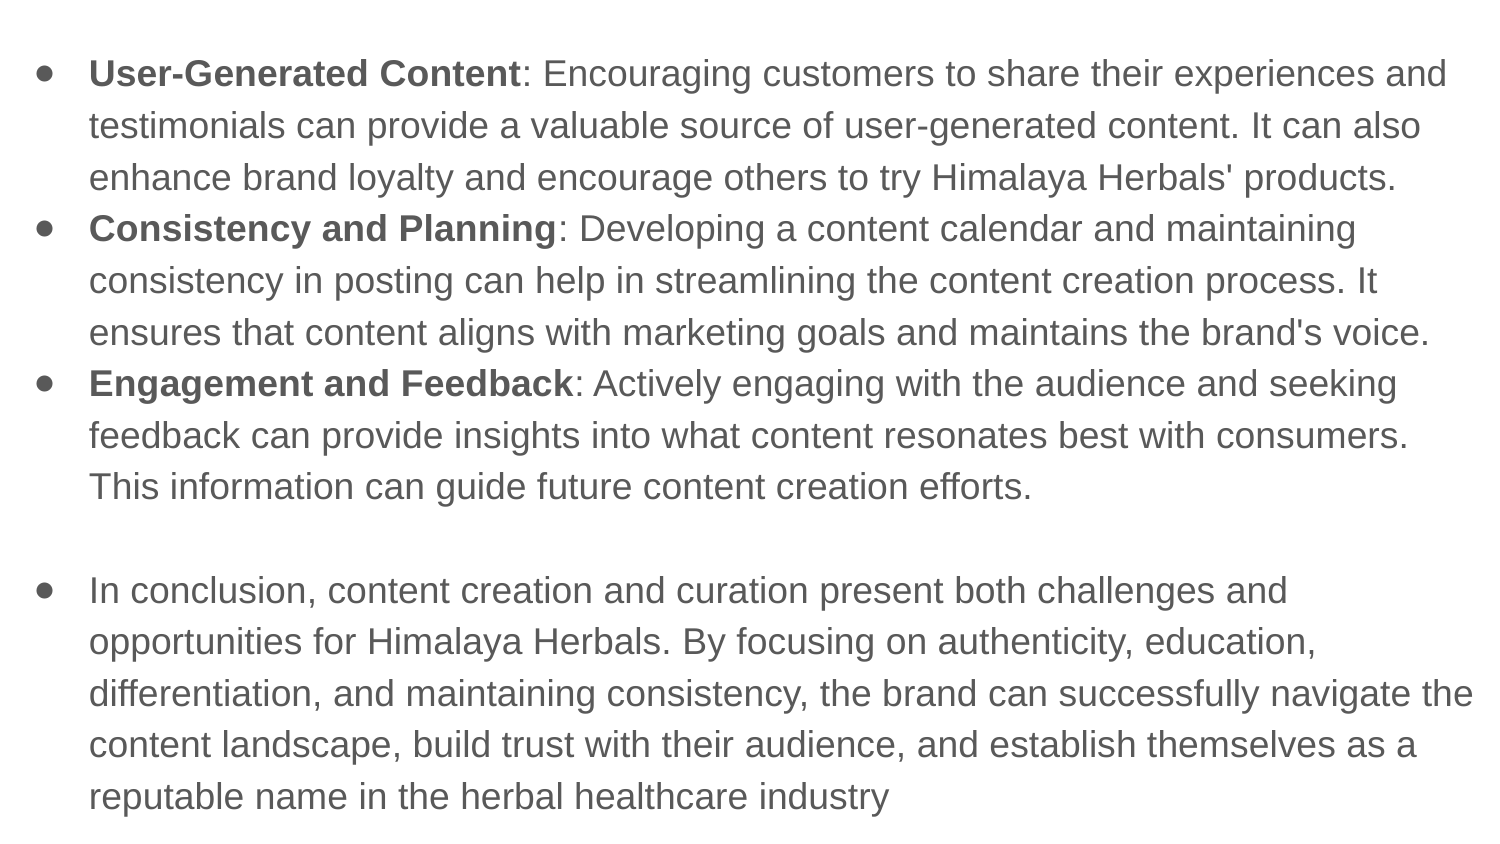

User-Generated Content: Encouraging customers to share their experiences and testimonials can provide a valuable source of user-generated content. It can also enhance brand loyalty and encourage others to try Himalaya Herbals' products.
Consistency and Planning: Developing a content calendar and maintaining consistency in posting can help in streamlining the content creation process. It ensures that content aligns with marketing goals and maintains the brand's voice.
Engagement and Feedback: Actively engaging with the audience and seeking feedback can provide insights into what content resonates best with consumers. This information can guide future content creation efforts.

In conclusion, content creation and curation present both challenges and opportunities for Himalaya Herbals. By focusing on authenticity, education, differentiation, and maintaining consistency, the brand can successfully navigate the content landscape, build trust with their audience, and establish themselves as a reputable name in the herbal healthcare industry